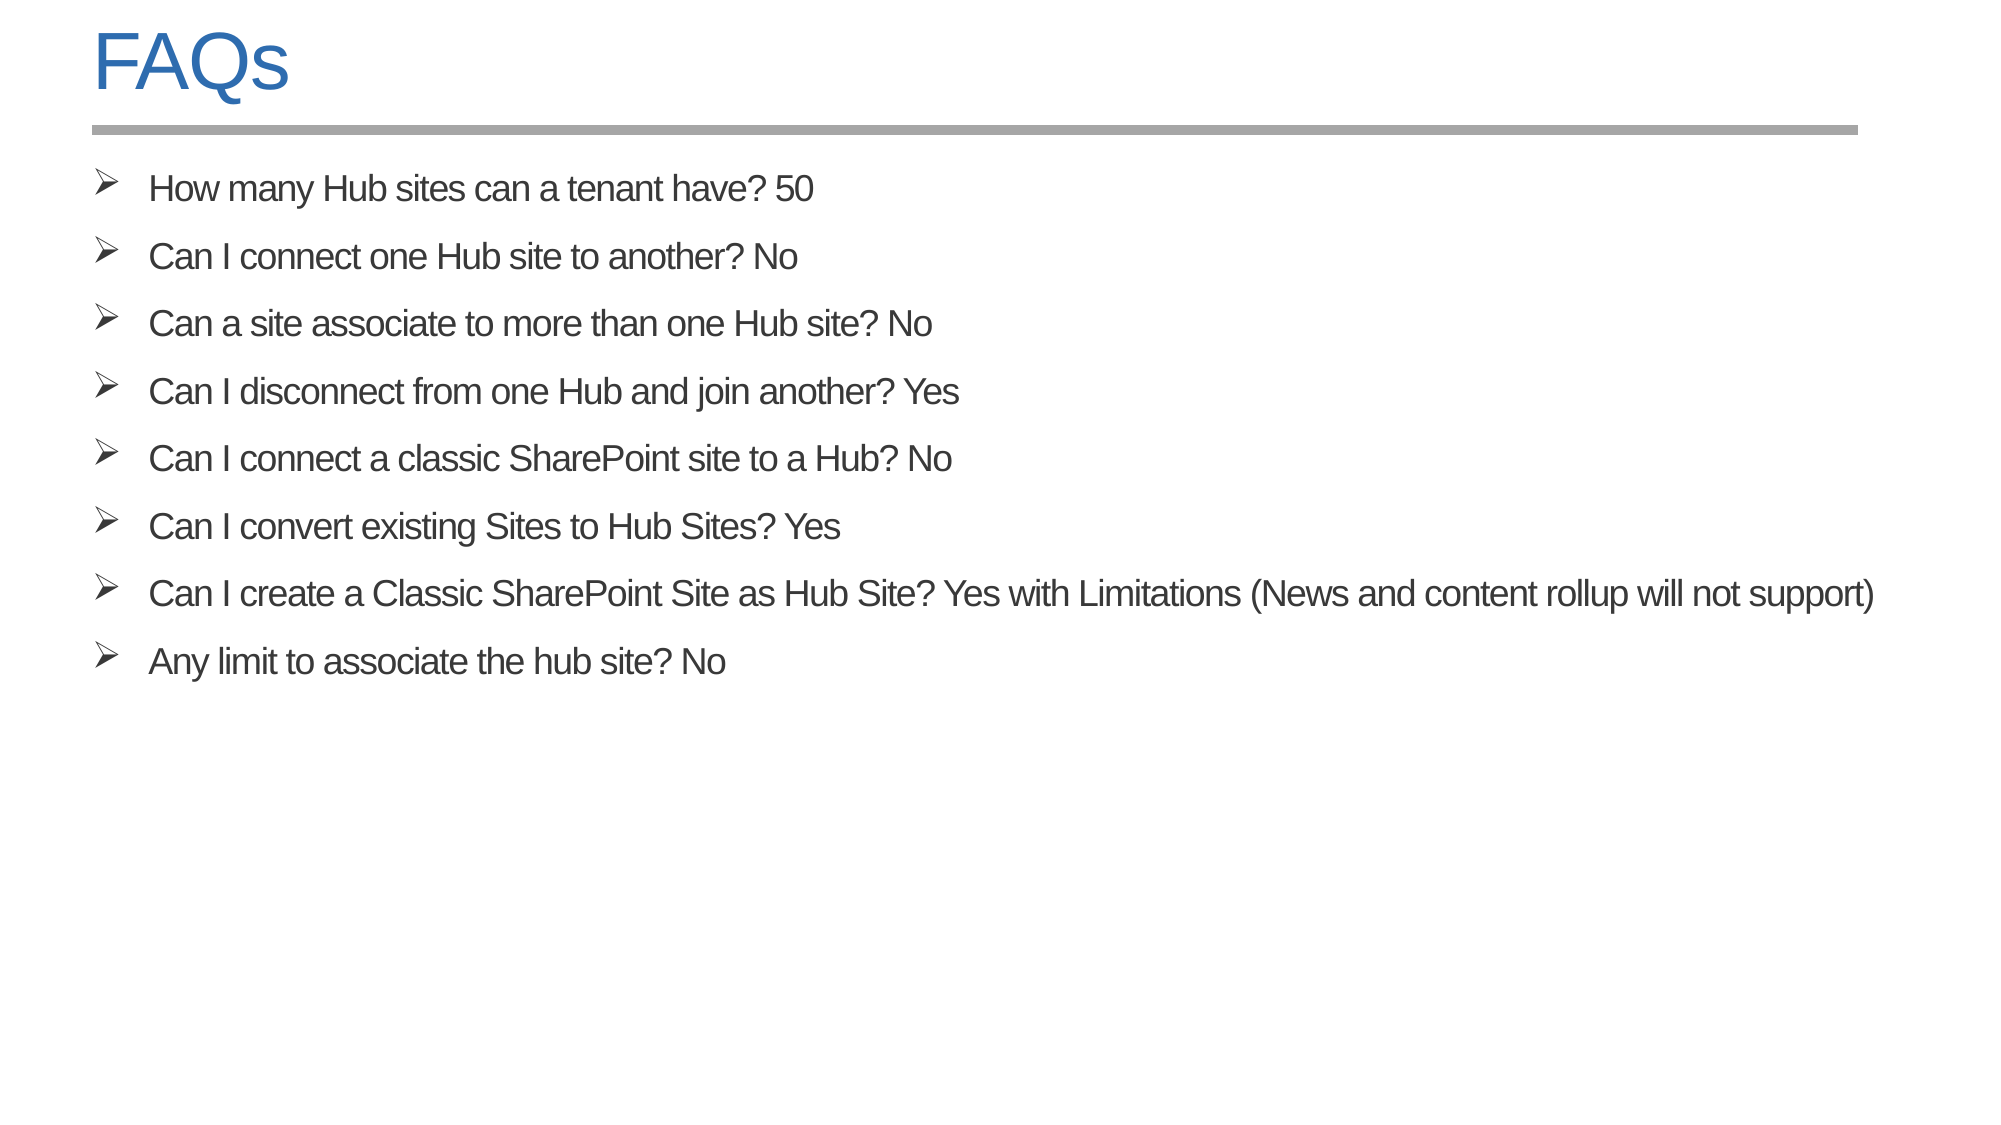

# FAQs
How many Hub sites can a tenant have? 50
Can I connect one Hub site to another? No
Can a site associate to more than one Hub site? No
Can I disconnect from one Hub and join another? Yes
Can I connect a classic SharePoint site to a Hub? No
Can I convert existing Sites to Hub Sites? Yes
Can I create a Classic SharePoint Site as Hub Site? Yes with Limitations (News and content rollup will not support)
Any limit to associate the hub site? No